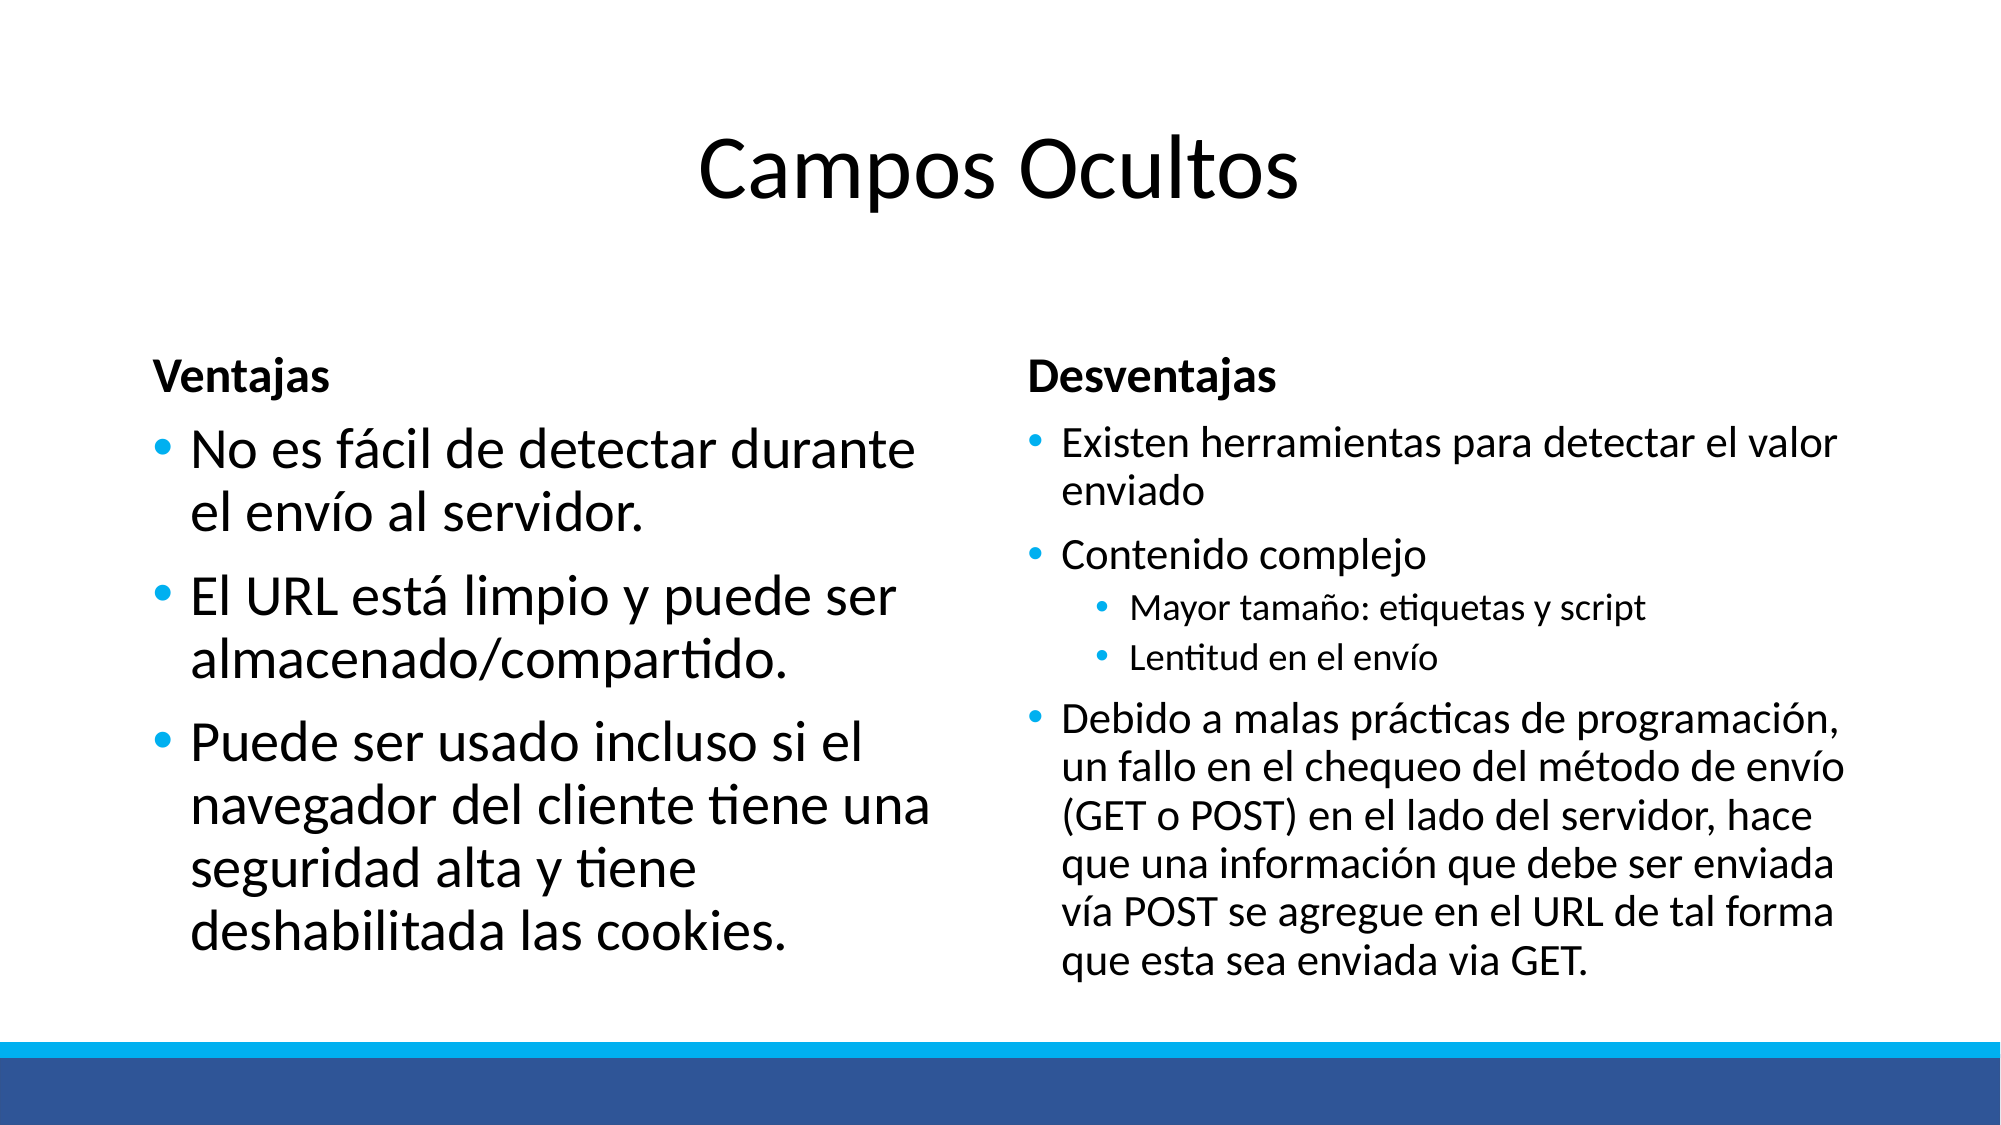

# Campos Ocultos
Ventajas
Desventajas
No es fácil de detectar durante el envío al servidor.
El URL está limpio y puede ser almacenado/compartido.
Puede ser usado incluso si el navegador del cliente tiene una seguridad alta y tiene deshabilitada las cookies.

Existen herramientas para detectar el valor enviado
Contenido complejo
Mayor tamaño: etiquetas y script
Lentitud en el envío
Debido a malas prácticas de programación, un fallo en el chequeo del método de envío (GET o POST) en el lado del servidor, hace que una información que debe ser enviada vía POST se agregue en el URL de tal forma que esta sea enviada via GET.